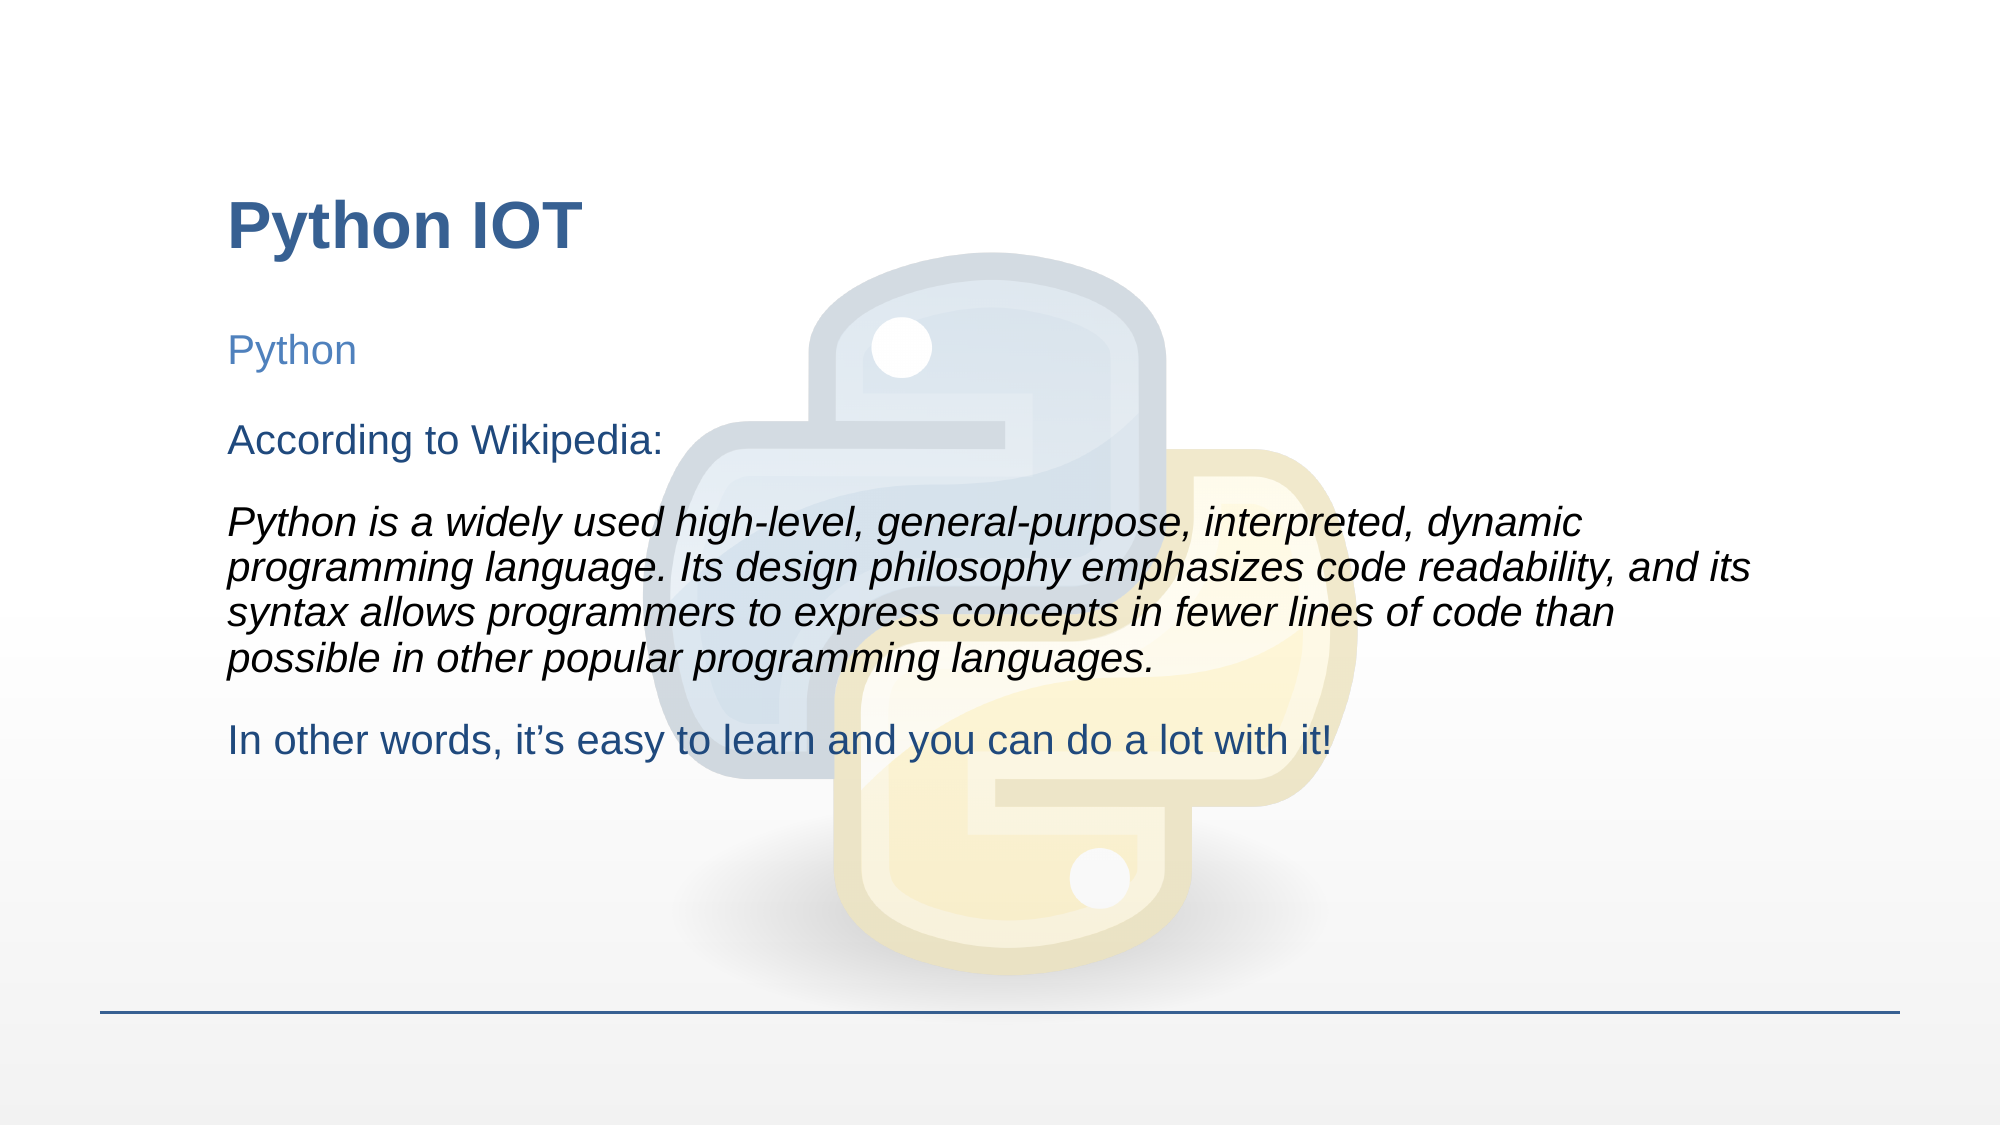

# Python IOT
Python
According to Wikipedia:
Python is a widely used high-level, general-purpose, interpreted, dynamic programming language. Its design philosophy emphasizes code readability, and its syntax allows programmers to express concepts in fewer lines of code than possible in other popular programming languages.
In other words, it’s easy to learn and you can do a lot with it!